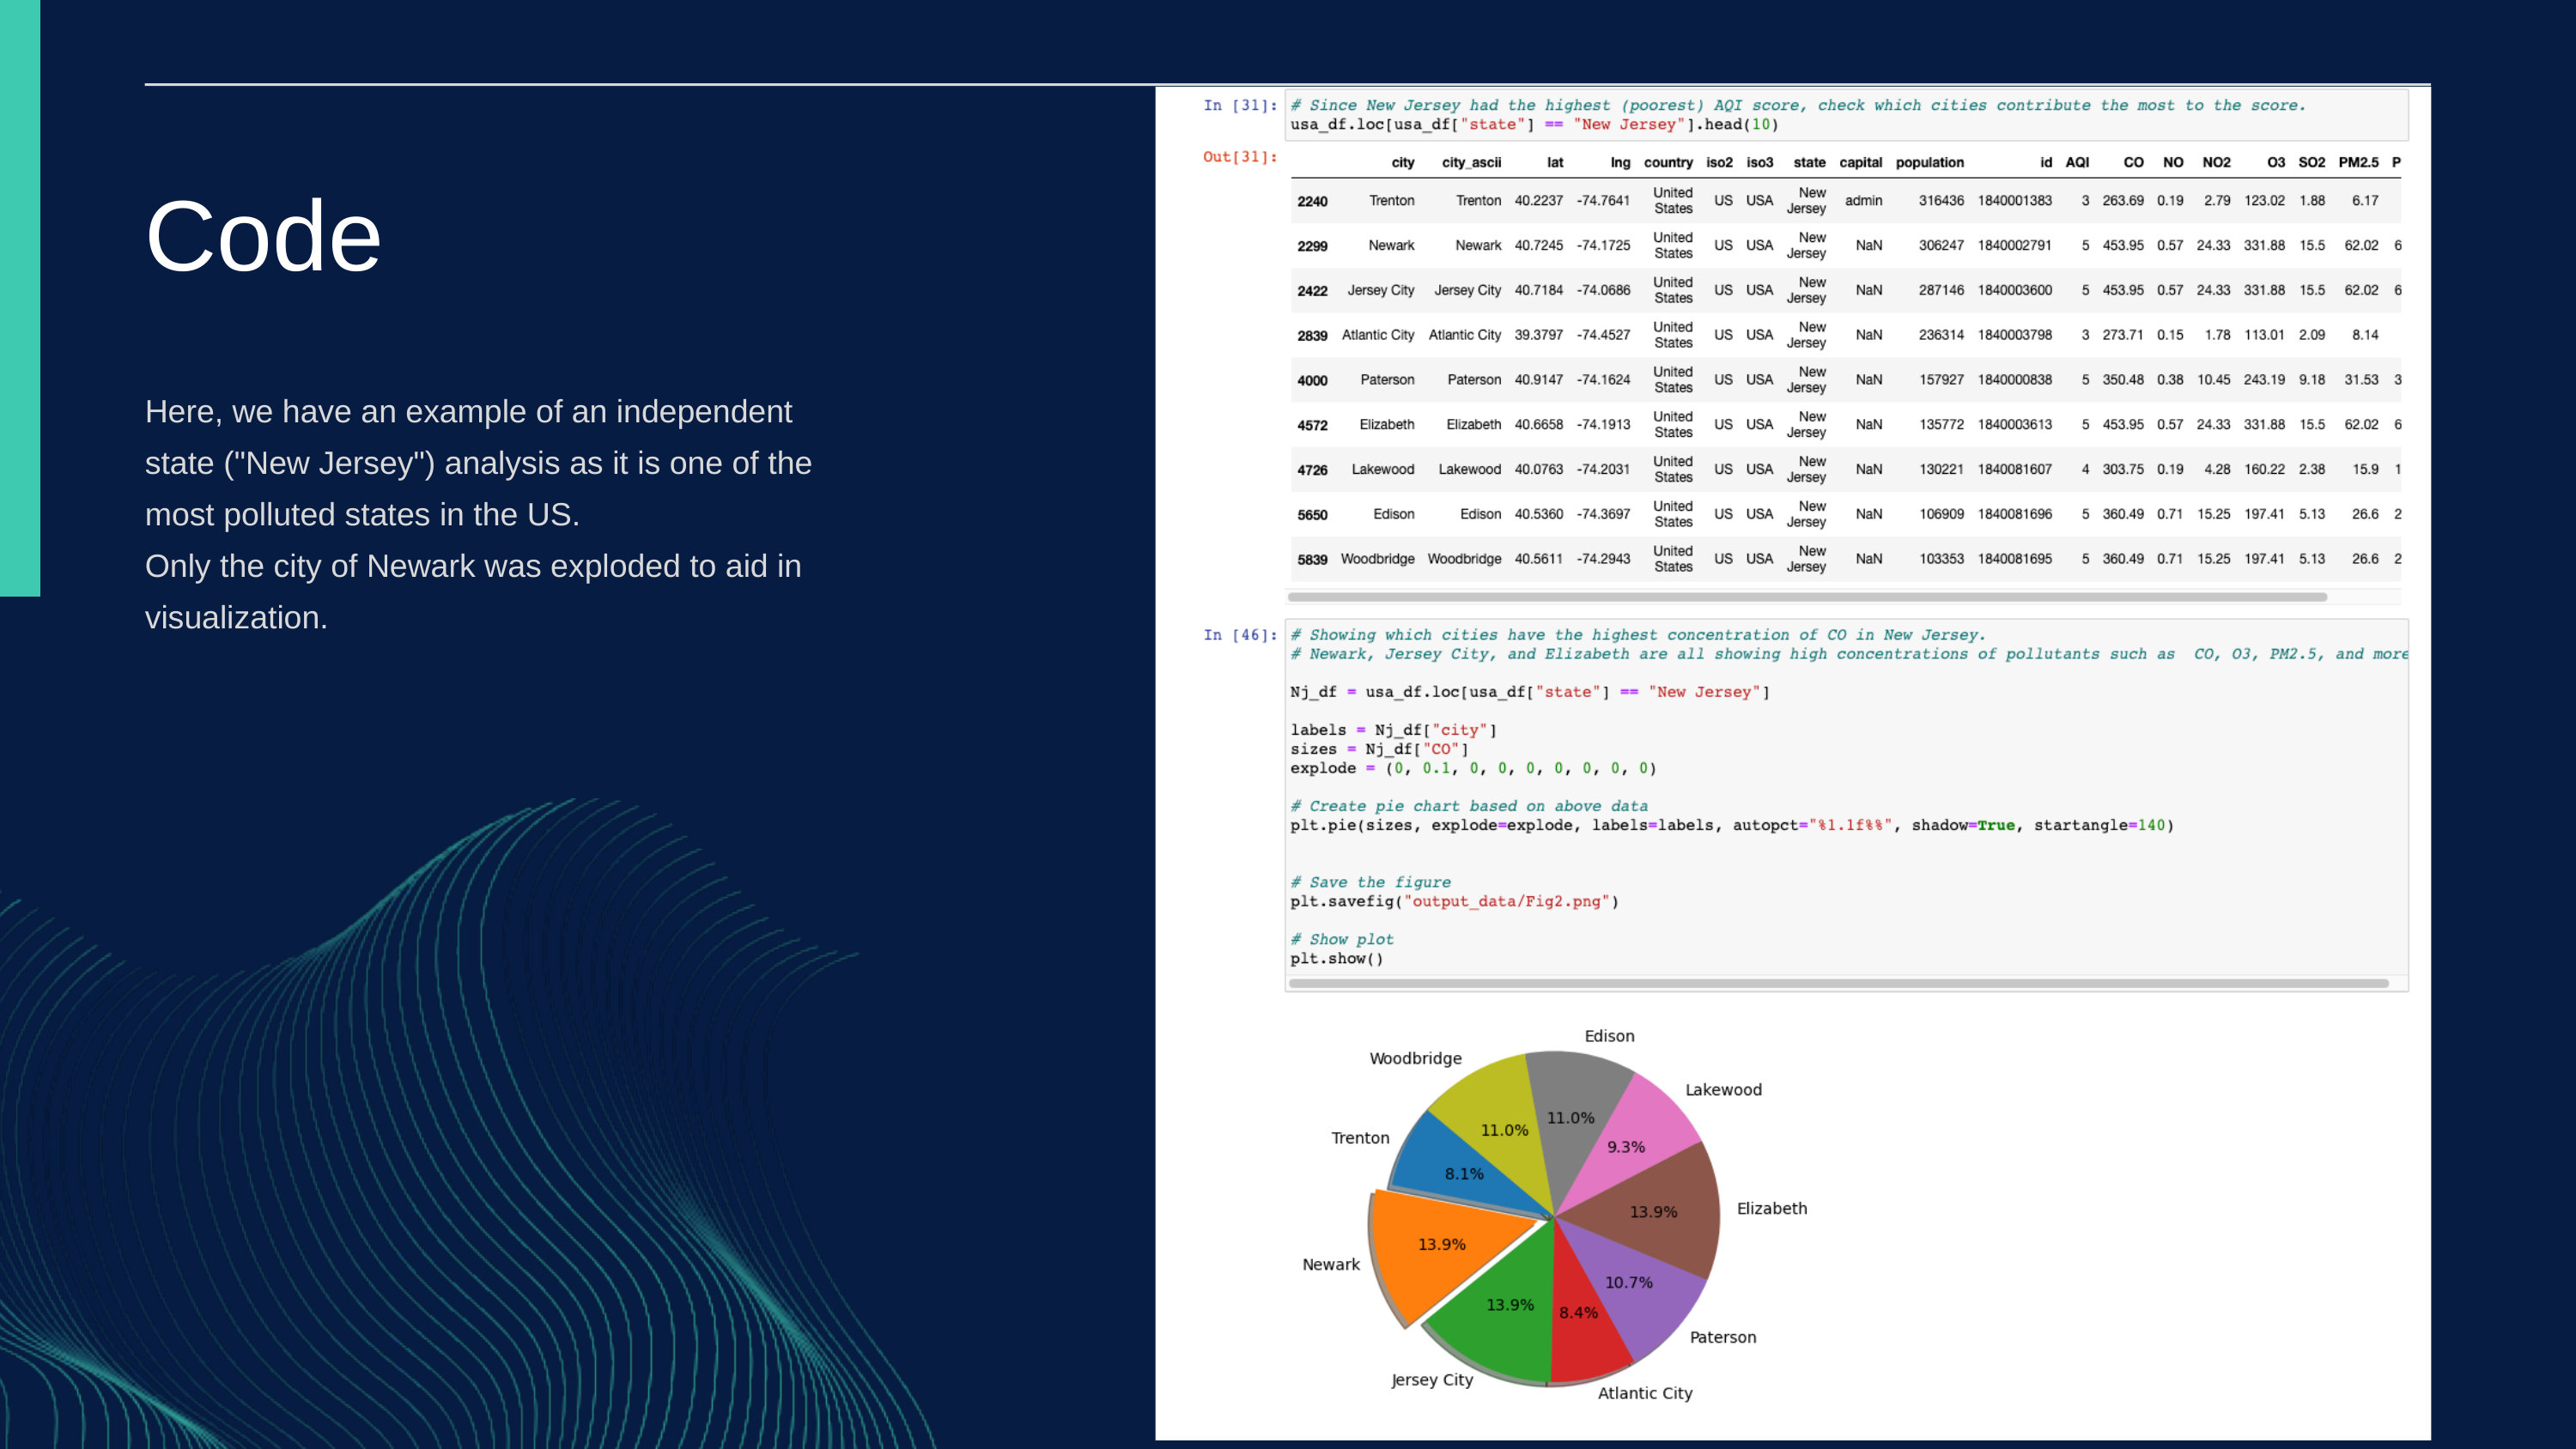

Code

Here, we have an example of an independent state ("New Jersey") analysis as it is one of the most polluted states in the US.
Only the city of Newark was exploded to aid in visualization.